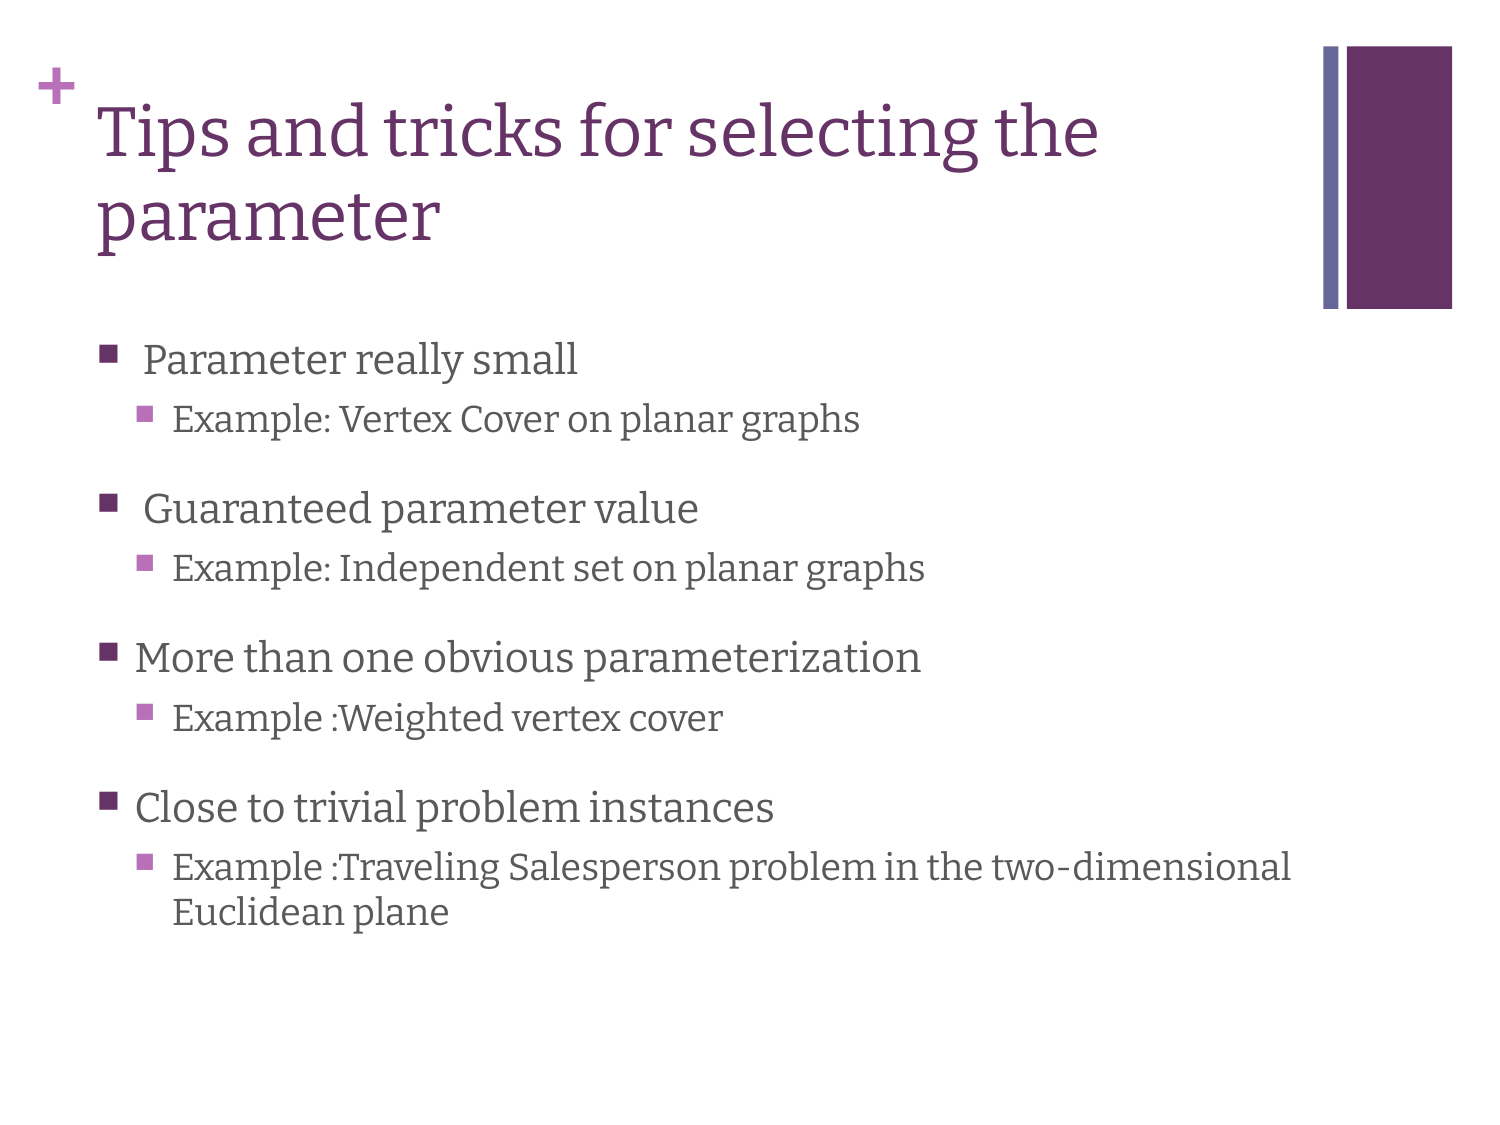

# Tips and tricks for selecting the parameter
 Parameter really small
Example: Vertex Cover on planar graphs
 Guaranteed parameter value
Example: Independent set on planar graphs
More than one obvious parameterization
Example :Weighted vertex cover
Close to trivial problem instances
Example :Traveling Salesperson problem in the two-dimensional Euclidean plane